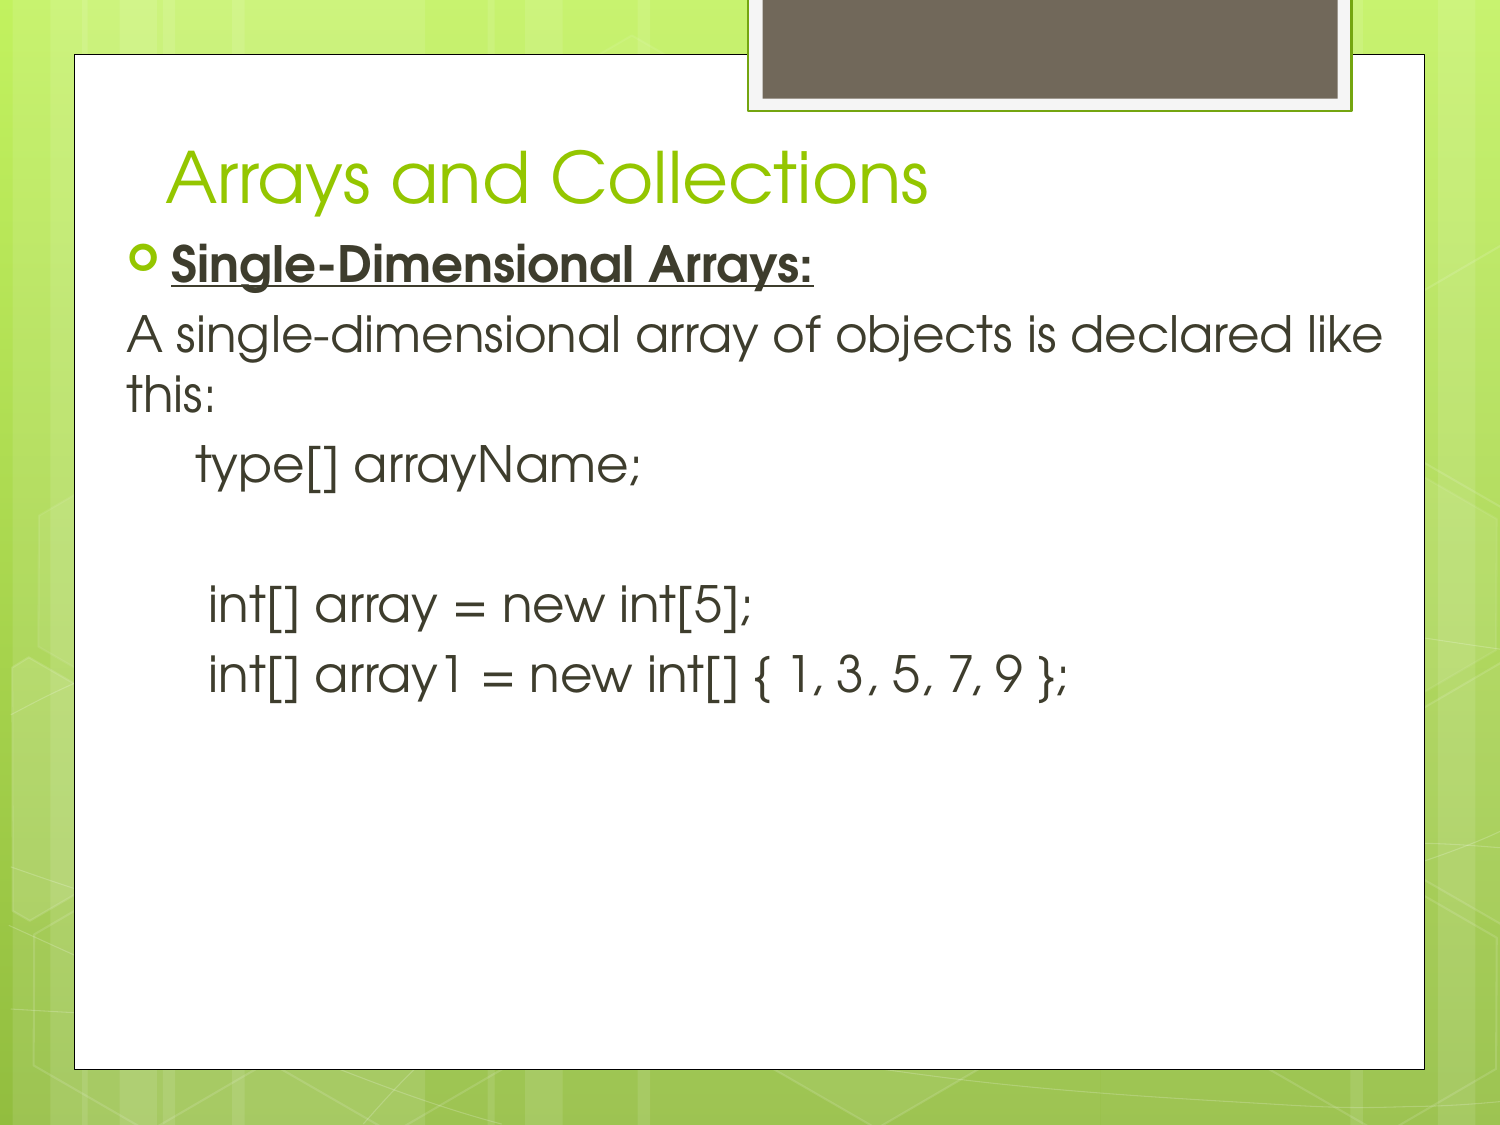

# Arrays and Collections
Single-Dimensional Arrays:
A single-dimensional array of objects is declared like this:
     type[] arrayName;

      int[] array = new int[5];
      int[] array1 = new int[] { 1, 3, 5, 7, 9 };